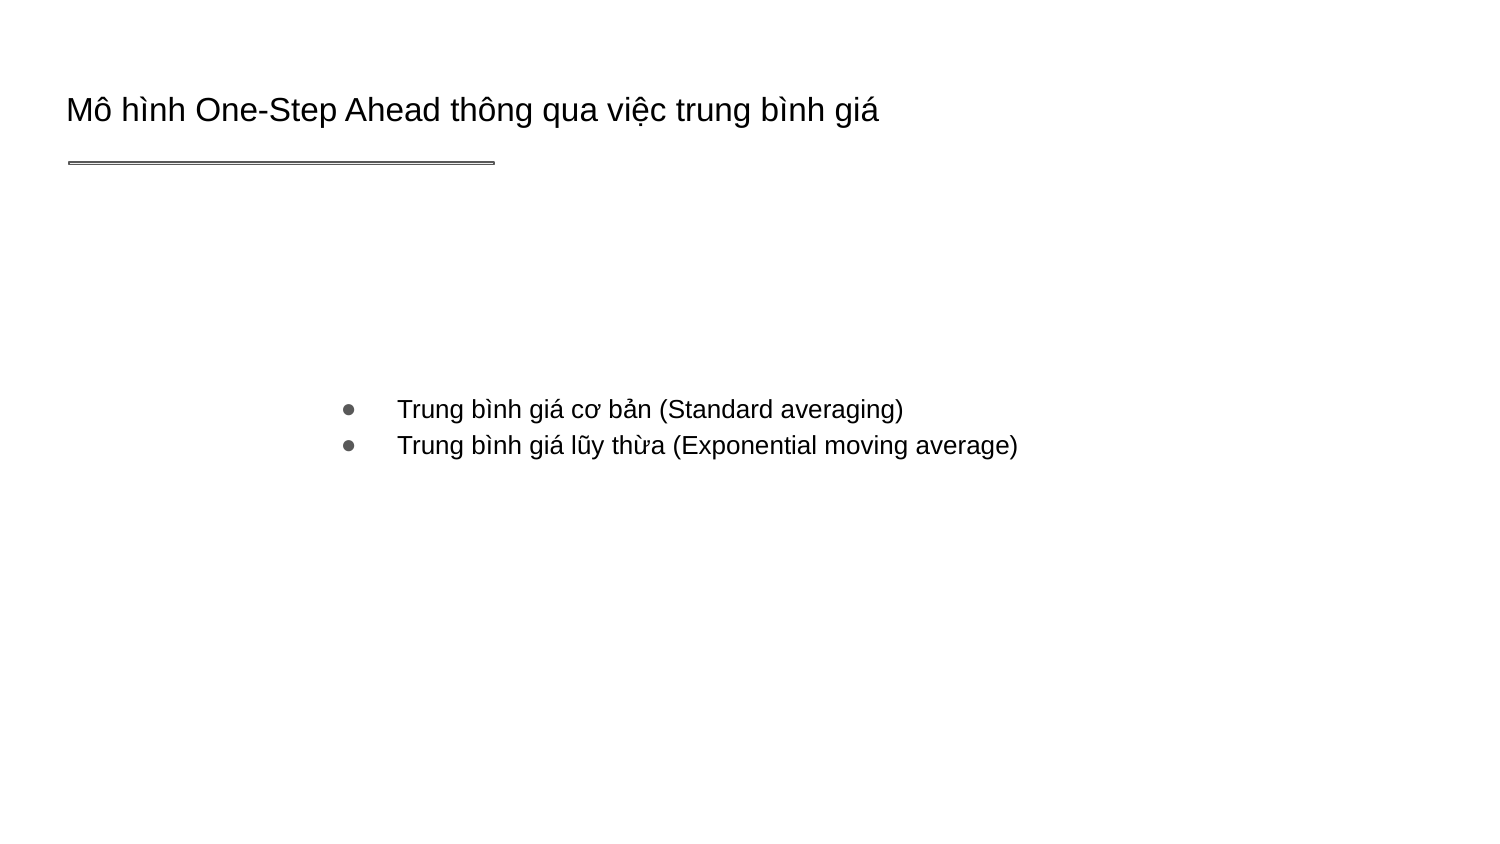

# Mô hình One-Step Ahead thông qua việc trung bình giá

Trung bình giá cơ bản (Standard averaging)
Trung bình giá lũy thừa (Exponential moving average)